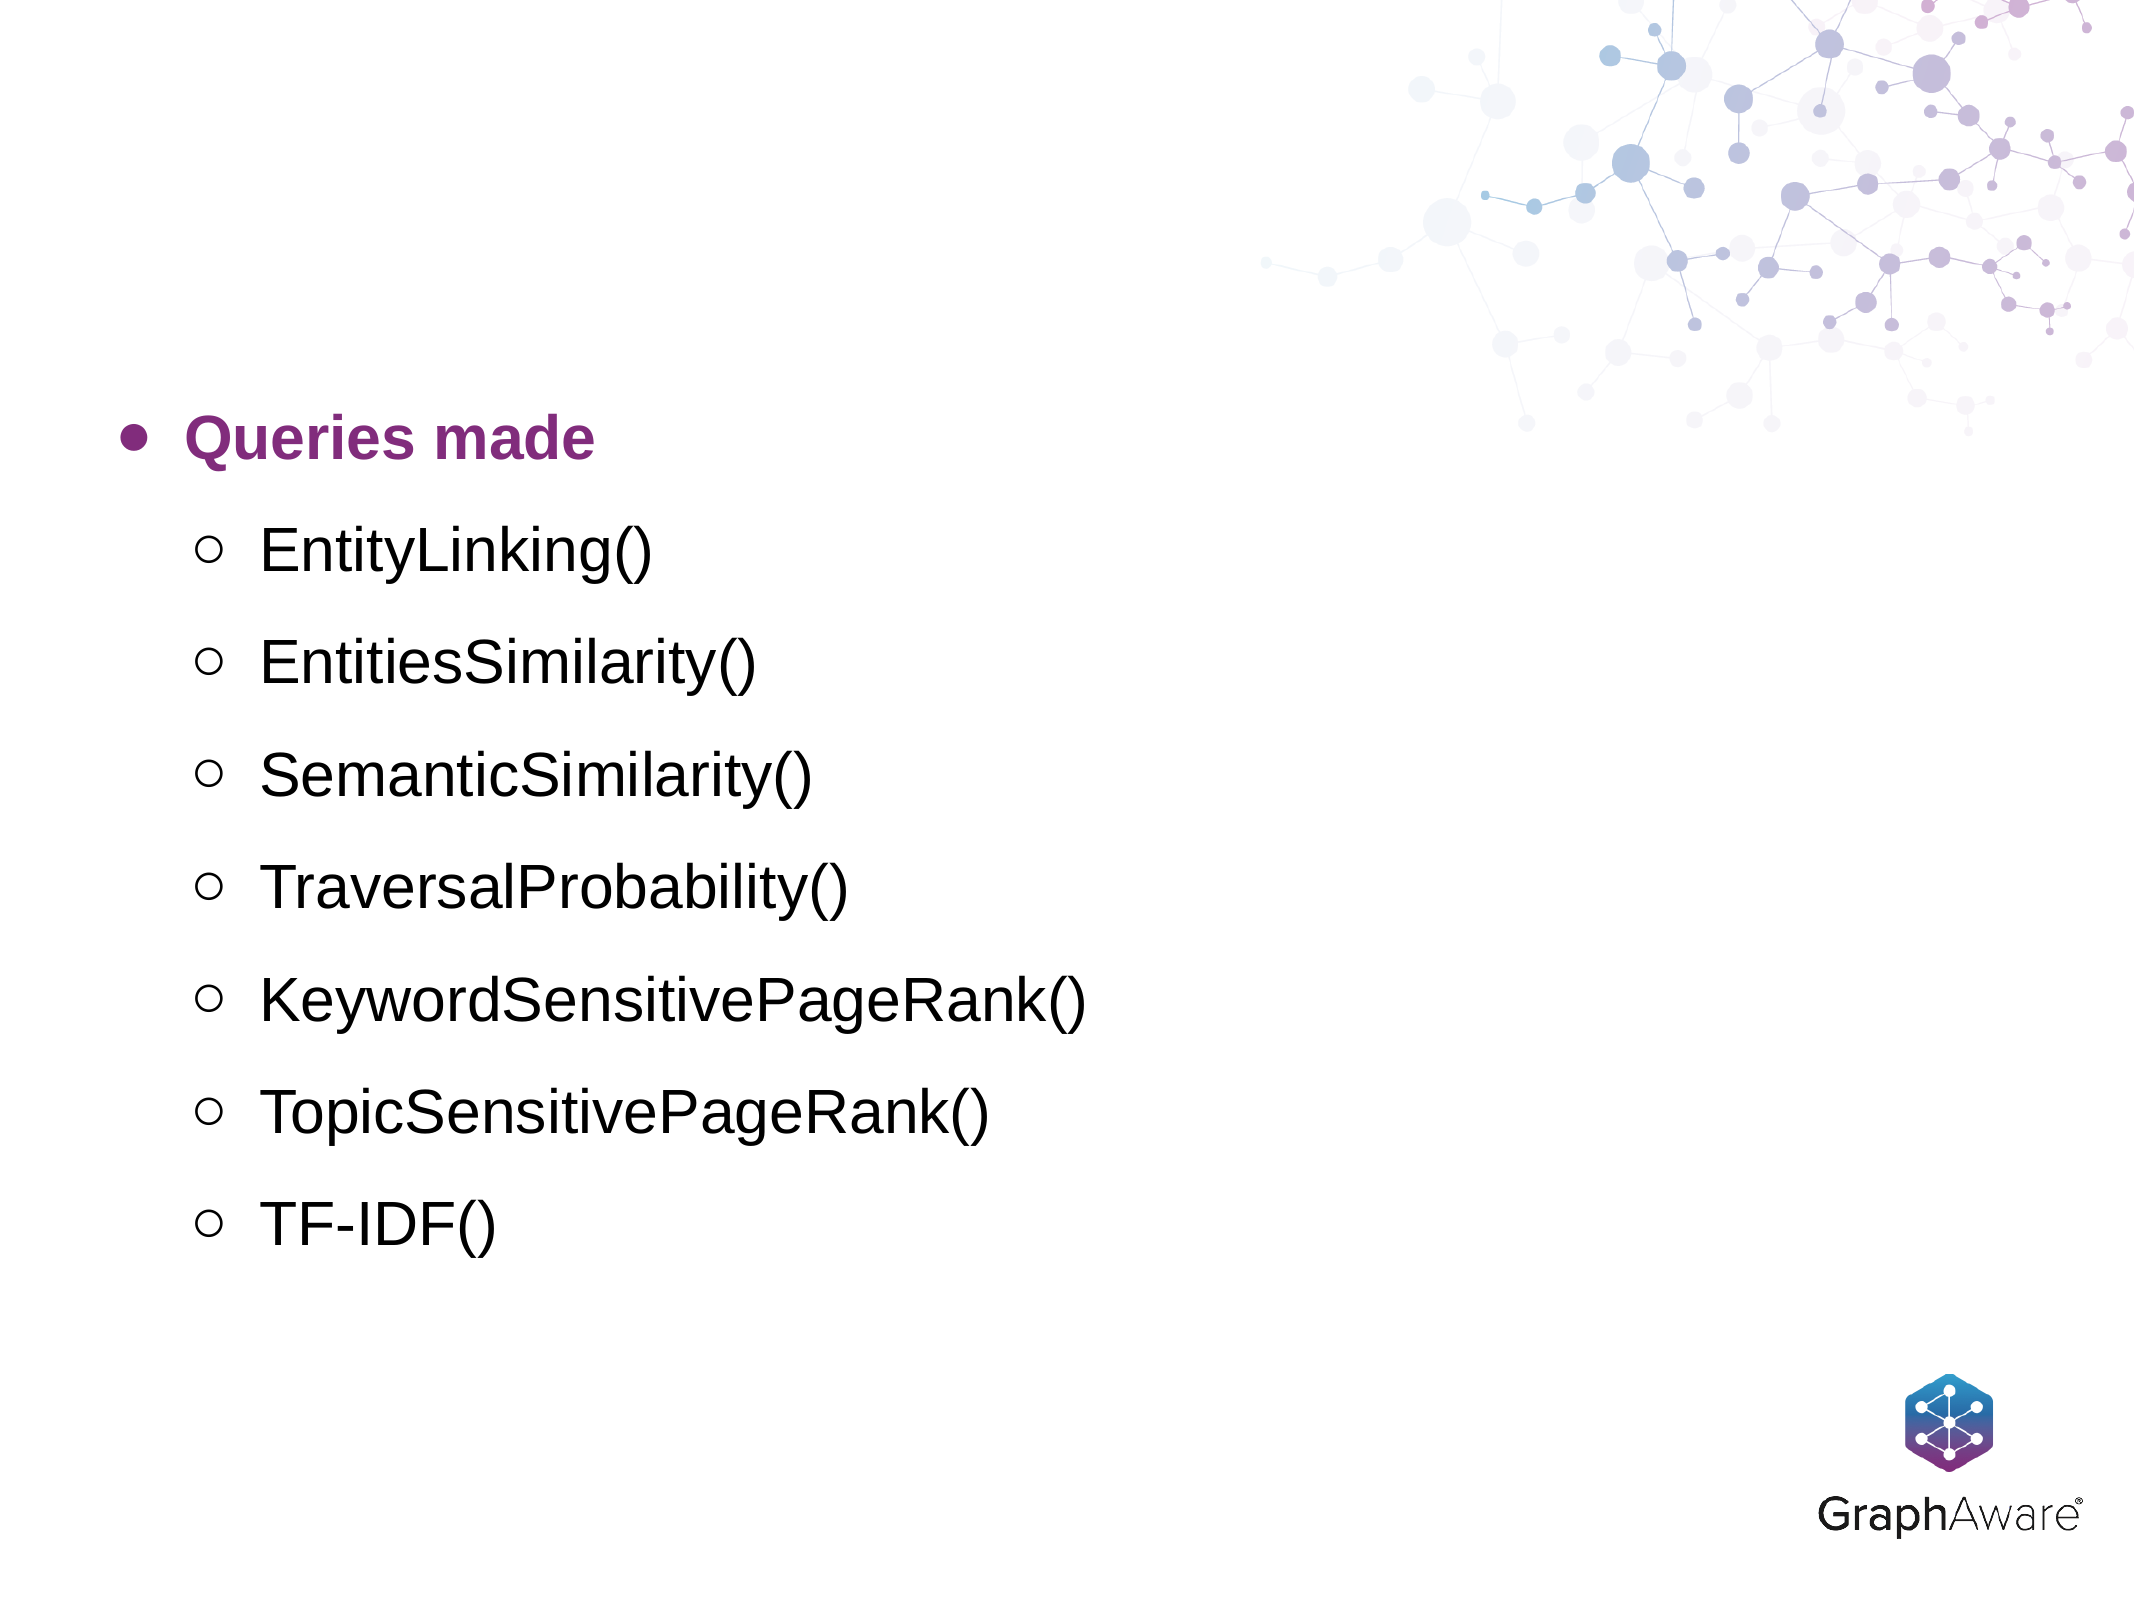

Queries made
EntityLinking()
EntitiesSimilarity()
SemanticSimilarity()
TraversalProbability()
KeywordSensitivePageRank()
TopicSensitivePageRank()
TF-IDF()